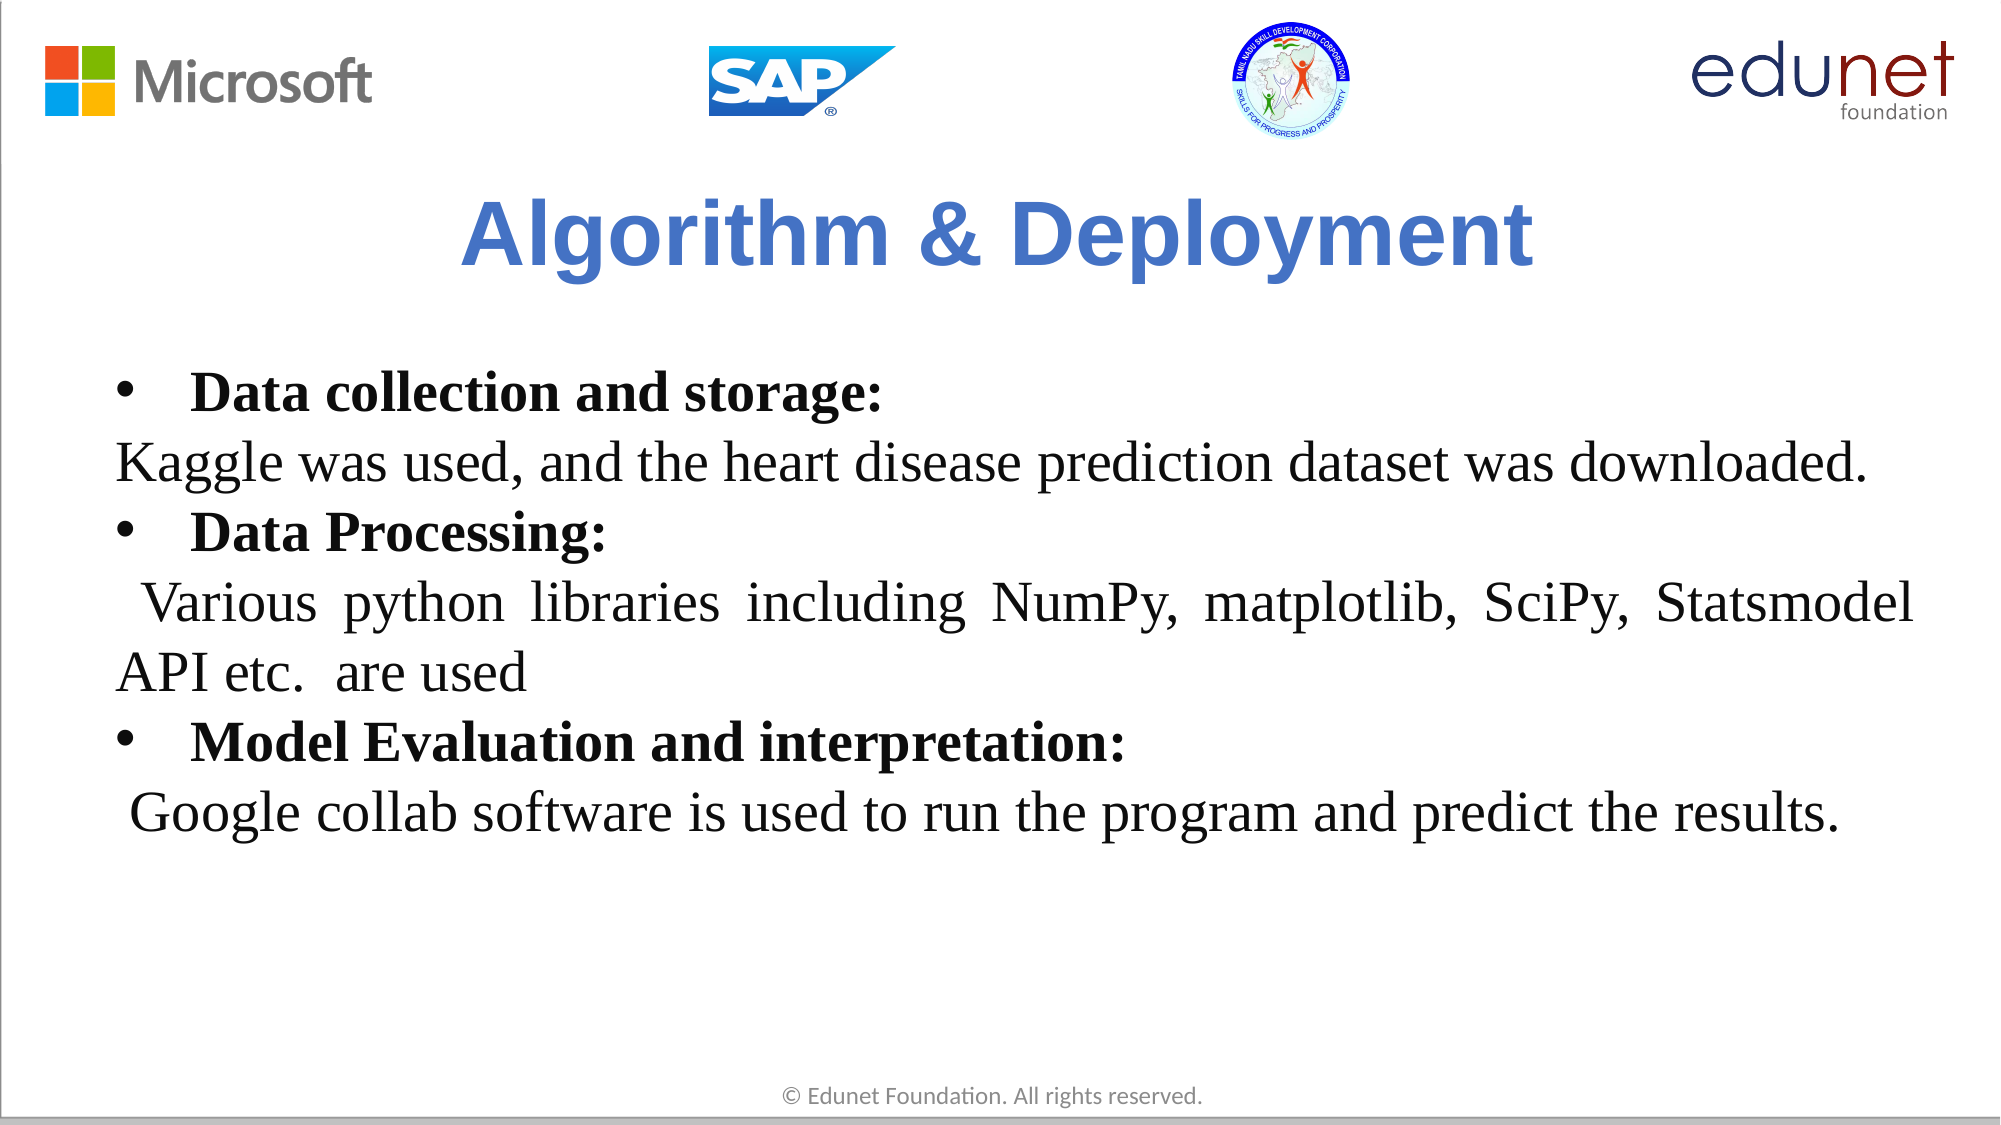

# Algorithm & Deployment
Data collection and storage:
Kaggle was used, and the heart disease prediction dataset was downloaded.
Data Processing:
 Various python libraries including NumPy, matplotlib, SciPy, Statsmodel API etc.  are used
Model Evaluation and interpretation:
 Google collab software is used to run the program and predict the results.

© Edunet Foundation. All rights reserved.